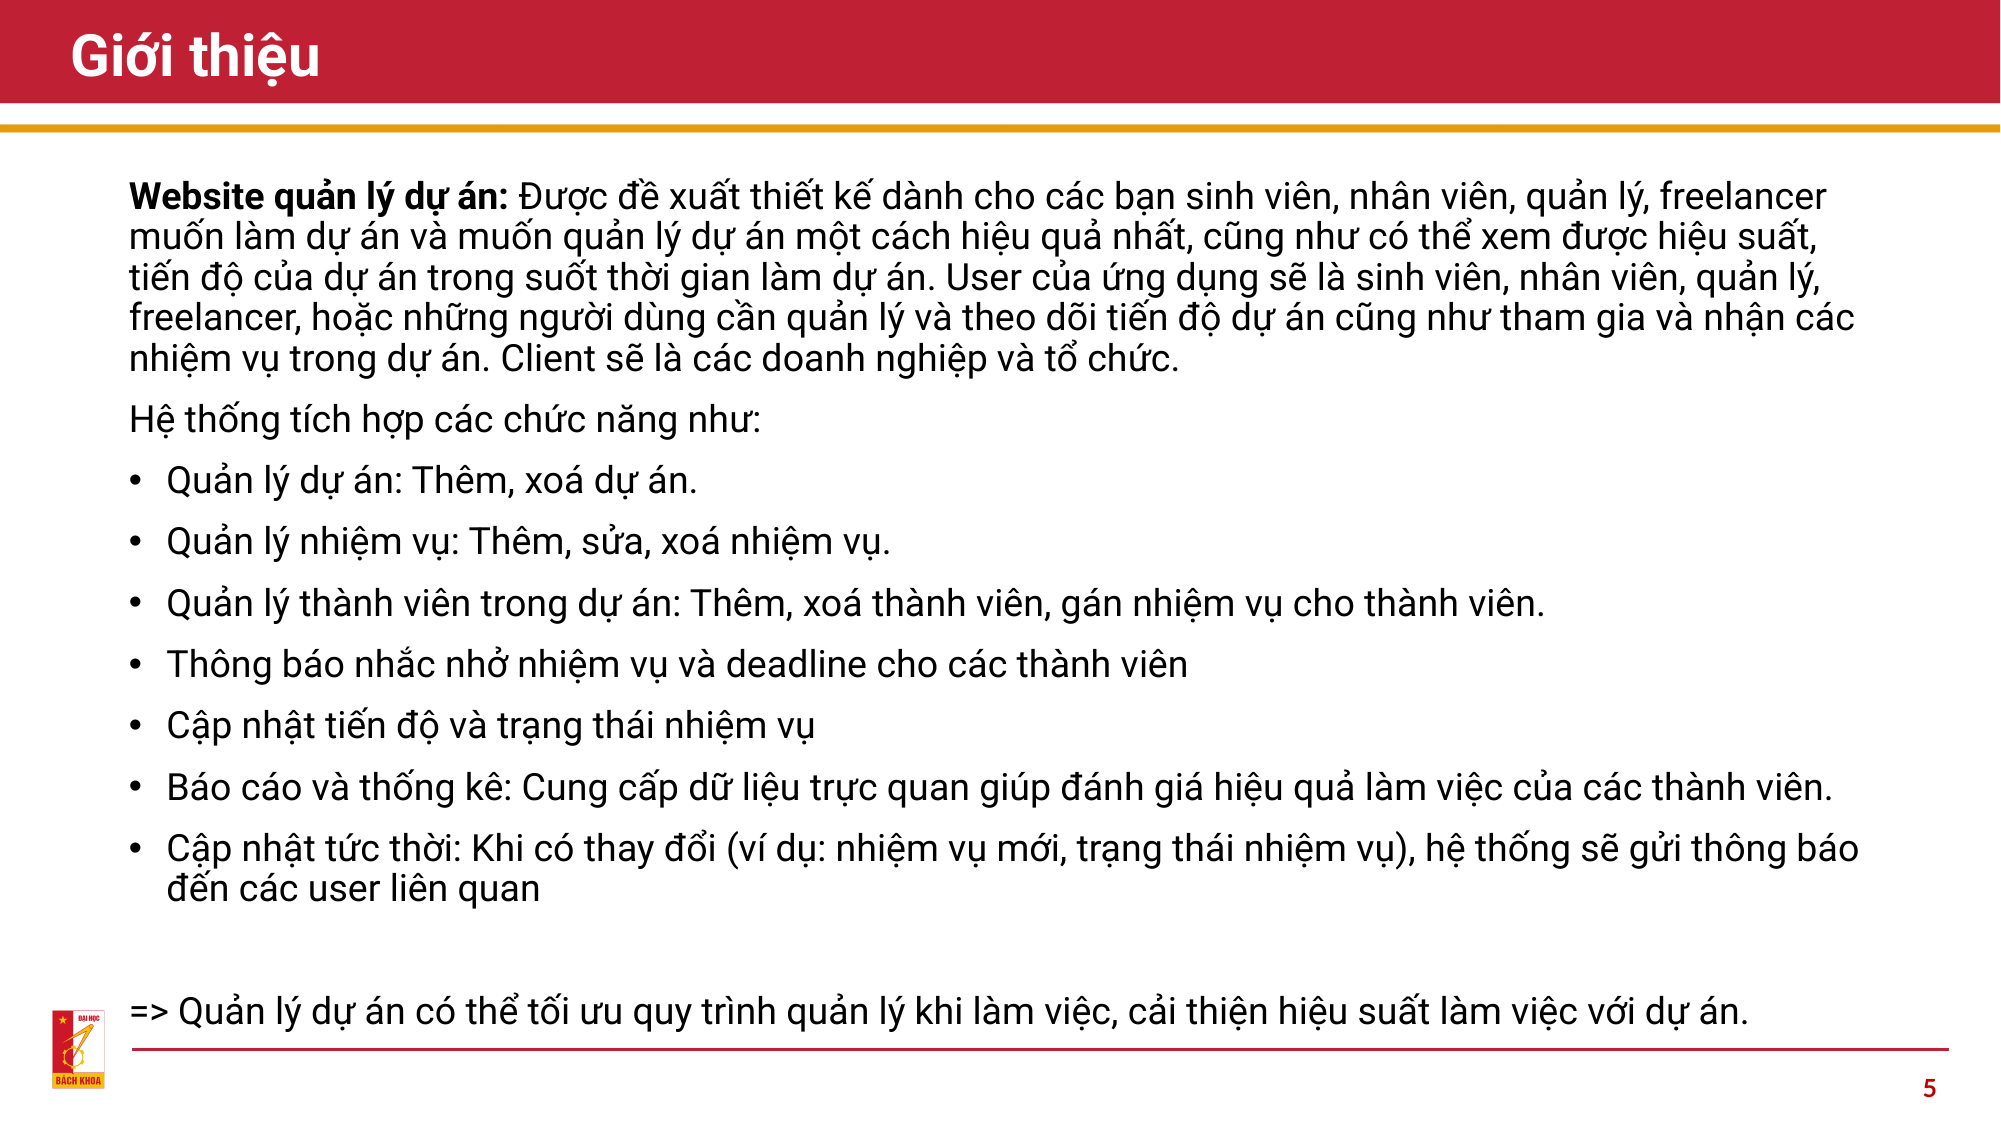

# Giới thiệu
Website quản lý dự án: Được đề xuất thiết kế dành cho các bạn sinh viên, nhân viên, quản lý, freelancer muốn làm dự án và muốn quản lý dự án một cách hiệu quả nhất, cũng như có thể xem được hiệu suất, tiến độ của dự án trong suốt thời gian làm dự án. User của ứng dụng sẽ là sinh viên, nhân viên, quản lý, freelancer, hoặc những người dùng cần quản lý và theo dõi tiến độ dự án cũng như tham gia và nhận các nhiệm vụ trong dự án. Client sẽ là các doanh nghiệp và tổ chức.
Hệ thống tích hợp các chức năng như:
Quản lý dự án: Thêm, xoá dự án.
Quản lý nhiệm vụ: Thêm, sửa, xoá nhiệm vụ.
Quản lý thành viên trong dự án: Thêm, xoá thành viên, gán nhiệm vụ cho thành viên.
Thông báo nhắc nhở nhiệm vụ và deadline cho các thành viên
Cập nhật tiến độ và trạng thái nhiệm vụ
Báo cáo và thống kê: Cung cấp dữ liệu trực quan giúp đánh giá hiệu quả làm việc của các thành viên.
Cập nhật tức thời: Khi có thay đổi (ví dụ: nhiệm vụ mới, trạng thái nhiệm vụ), hệ thống sẽ gửi thông báo đến các user liên quan

=> Quản lý dự án có thể tối ưu quy trình quản lý khi làm việc, cải thiện hiệu suất làm việc với dự án.

5